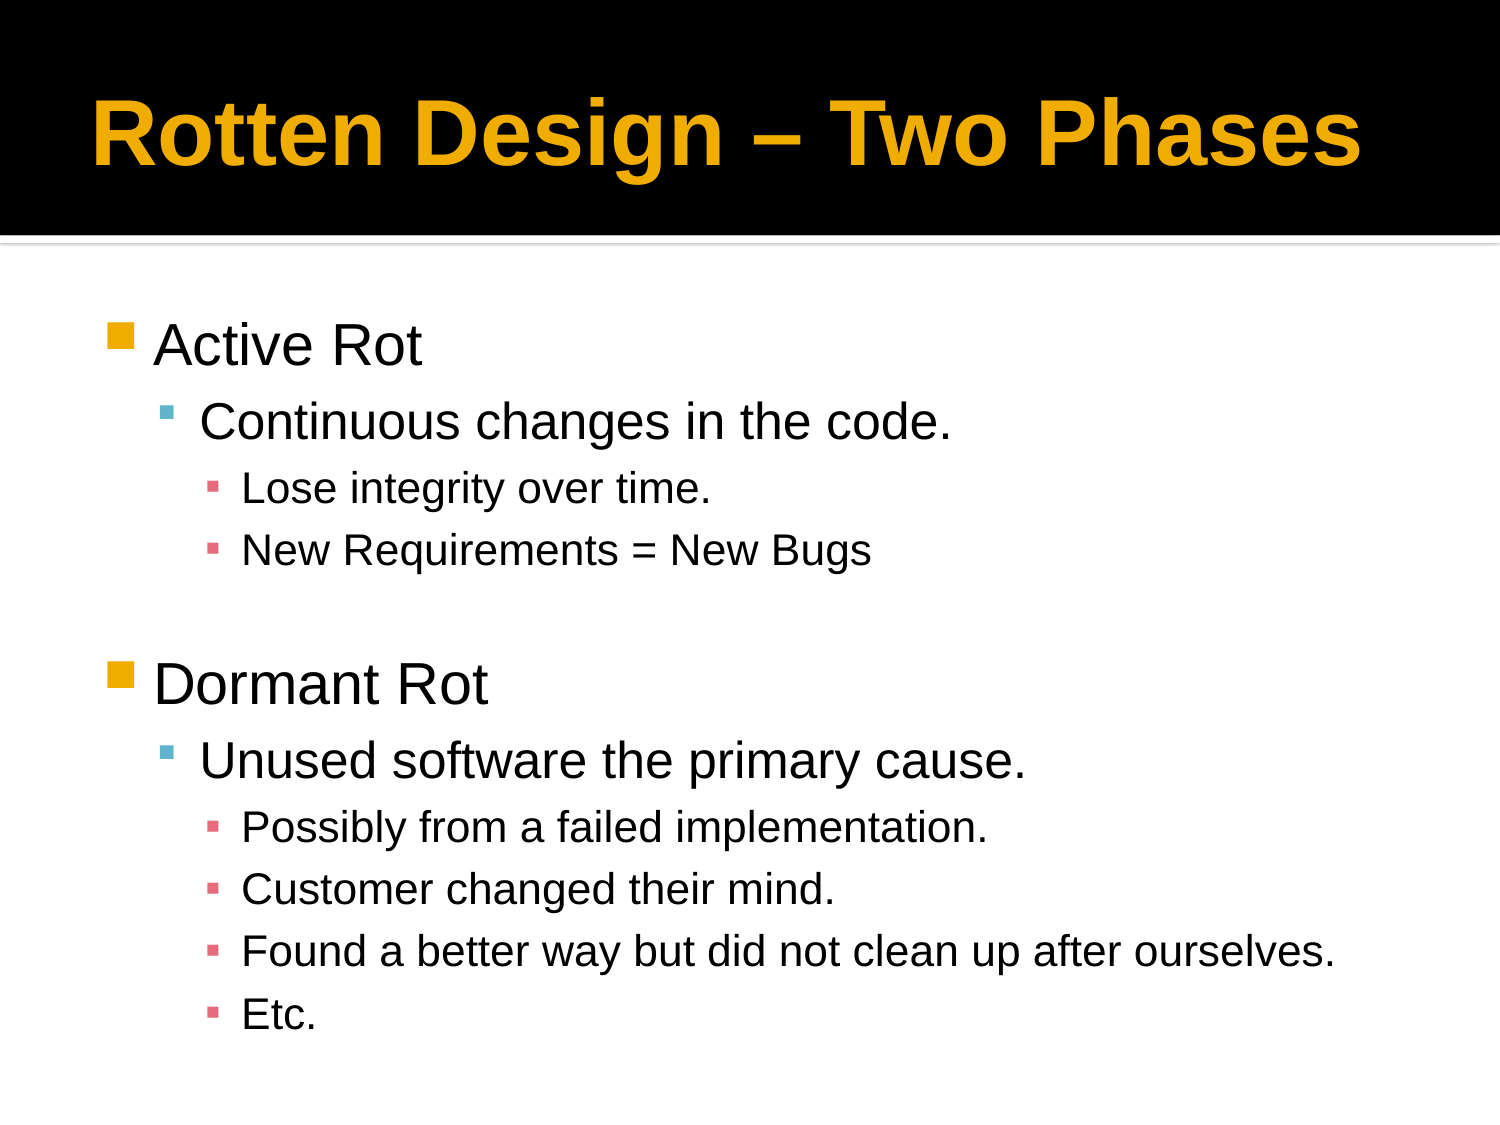

# Rotten Design – Two Phases
Active Rot
Continuous changes in the code.
Lose integrity over time.
New Requirements = New Bugs

Dormant Rot
Unused software the primary cause.
Possibly from a failed implementation.
Customer changed their mind.
Found a better way but did not clean up after ourselves.
Etc.